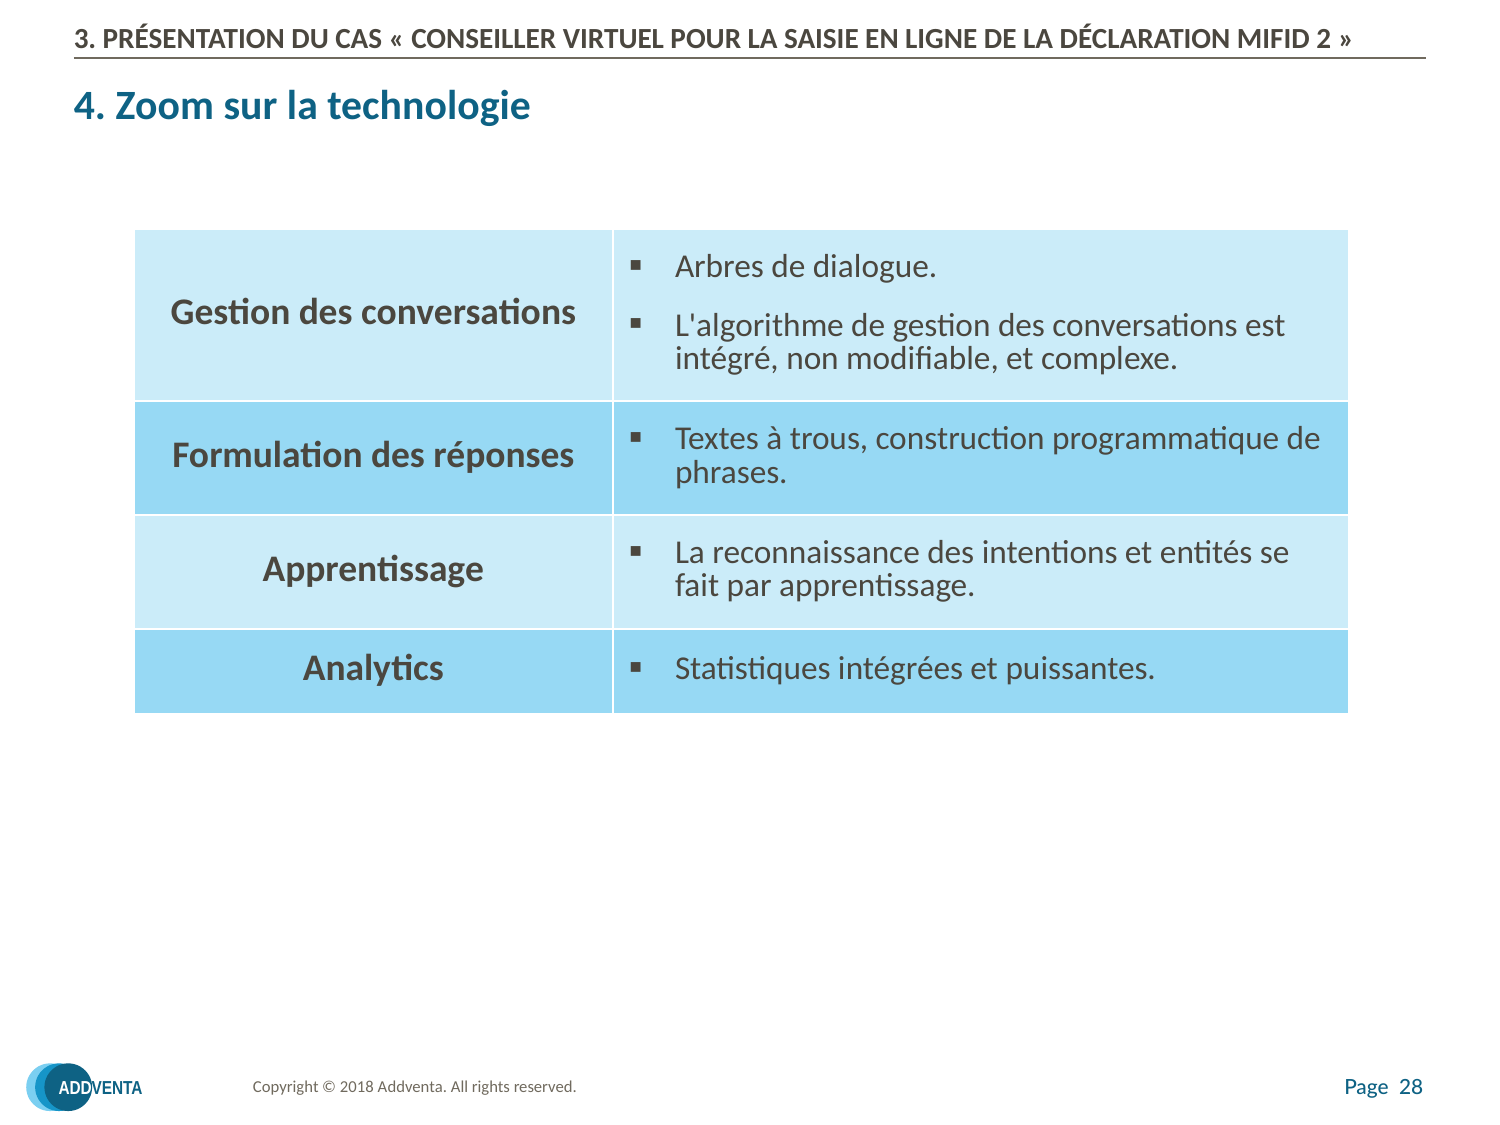

# 3. PRÉSENTATION DU CAS « CONSEILLER VIRTUEL POUR LA SAISIE EN LIGNE DE LA DÉCLARATION MIFID 2 »
4. Zoom sur la technologie
| Gestion des conversations | Arbres de dialogue. L'algorithme de gestion des conversations est intégré, non modifiable, et complexe. |
| --- | --- |
| Formulation des réponses | Textes à trous, construction programmatique de phrases. |
| Apprentissage | La reconnaissance des intentions et entités se fait par apprentissage. |
| Analytics | Statistiques intégrées et puissantes. |